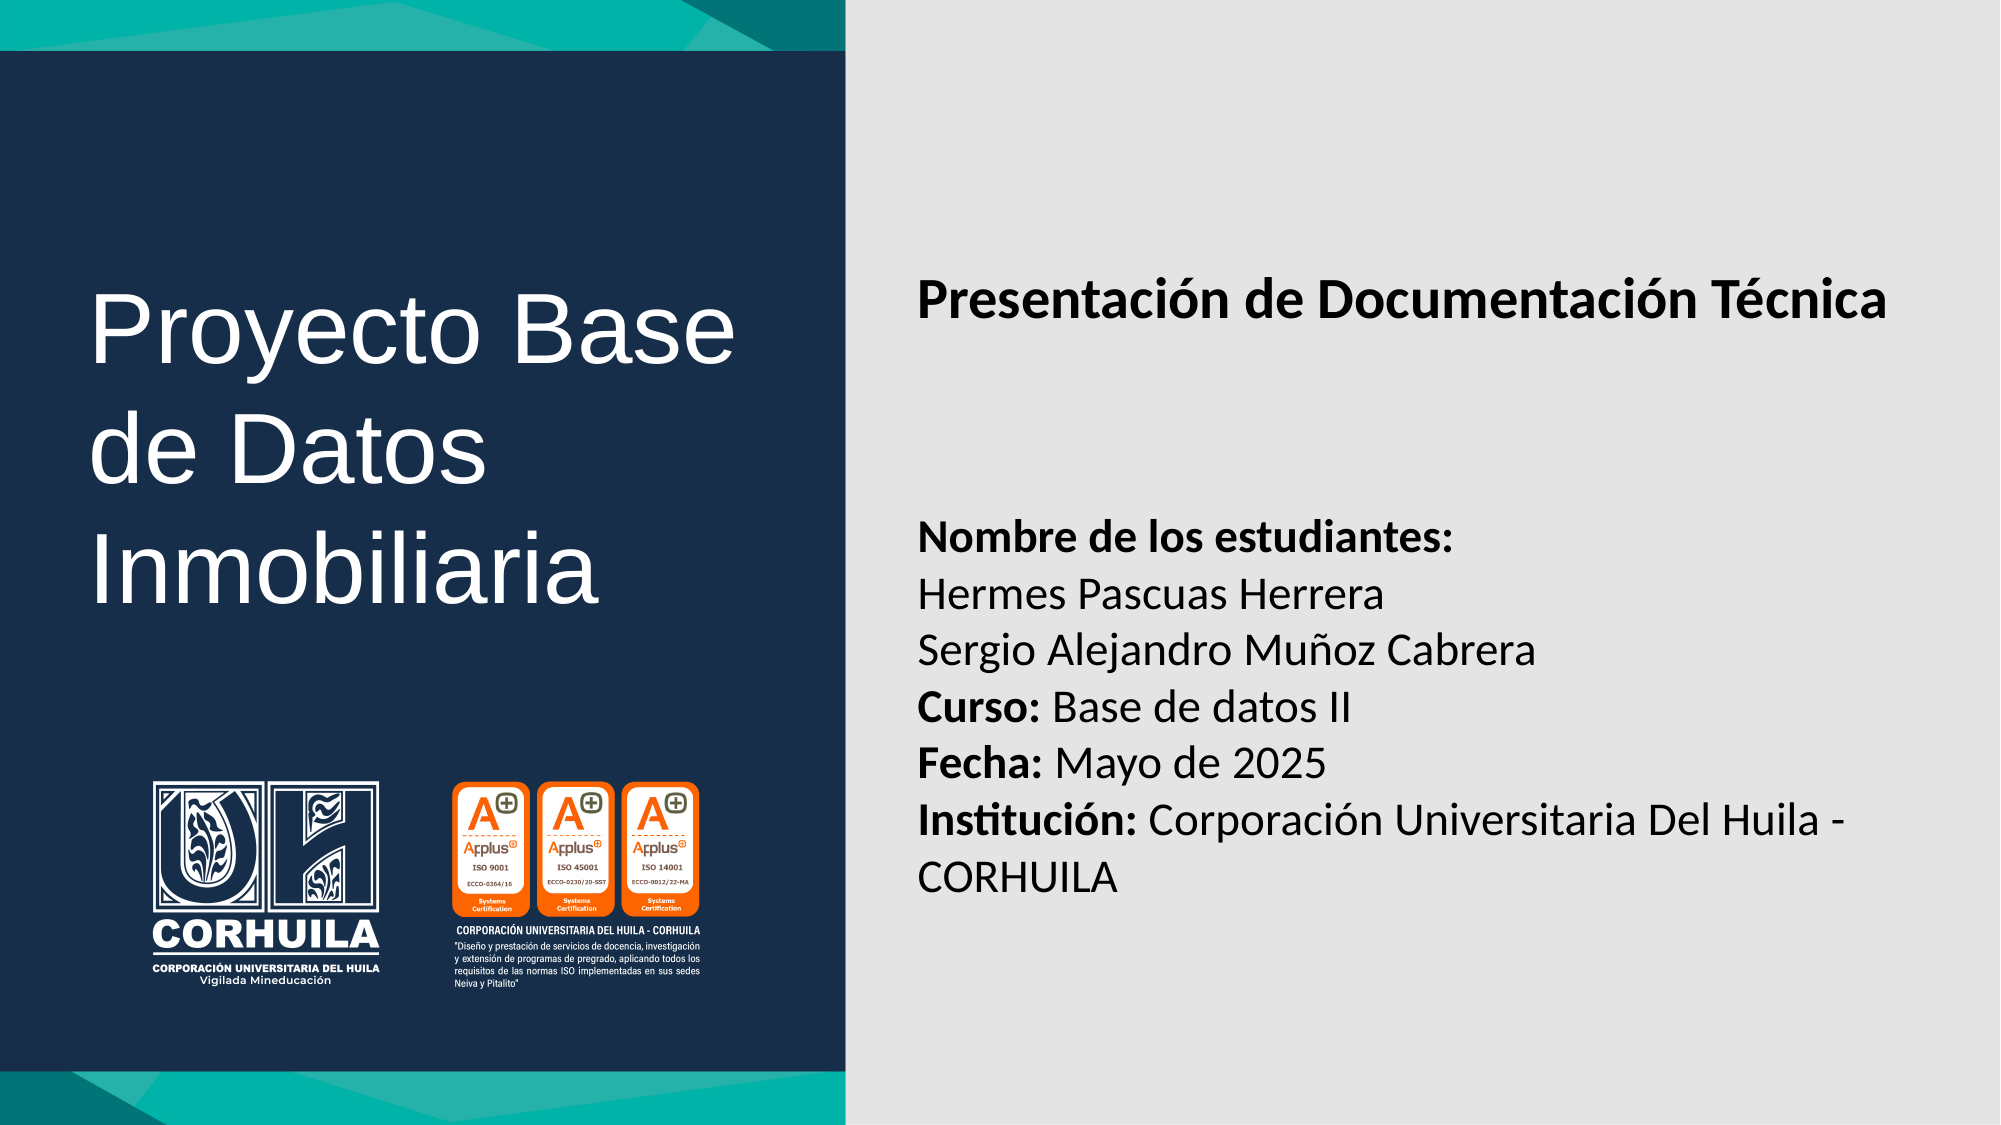

Presentación de Documentación Técnica
Proyecto Base de Datos Inmobiliaria
Nombre de los estudiantes:
Hermes Pascuas Herrera
Sergio Alejandro Muñoz Cabrera
Curso: Base de datos II
Fecha: Mayo de 2025
Institución: Corporación Universitaria Del Huila -CORHUILA